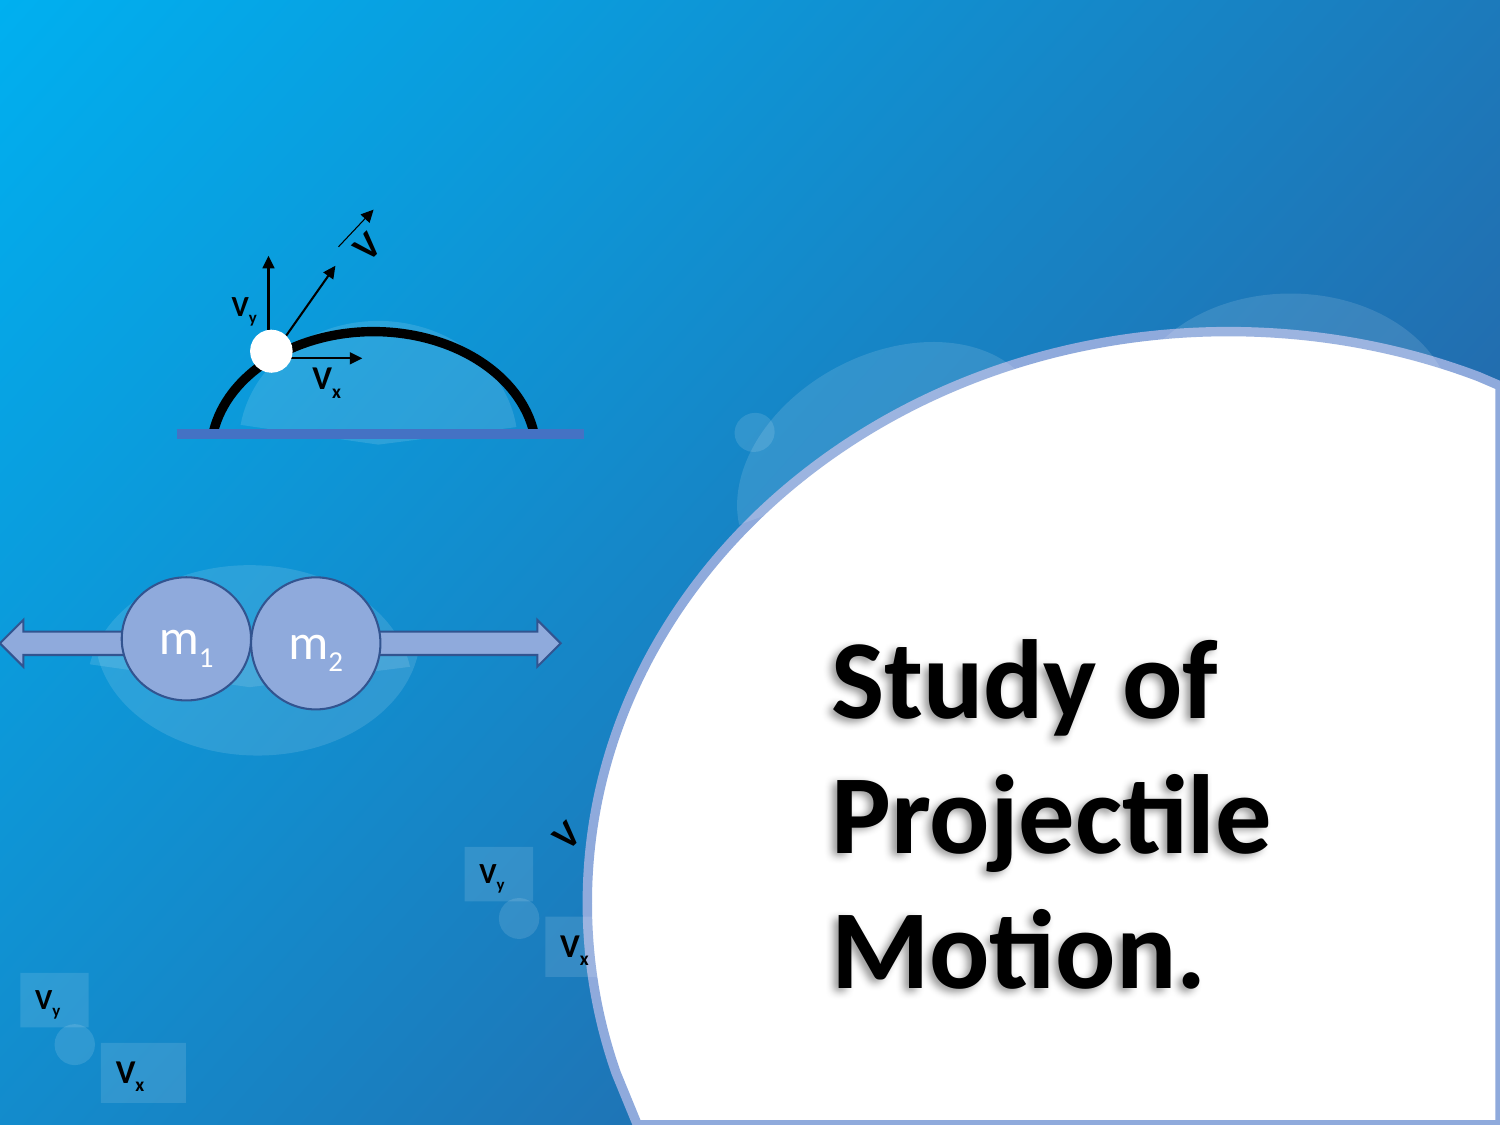

V
Vy

Vx

V
Vy

Vx

m1
m2

Study of Projectile Motion.
Vy

Vx